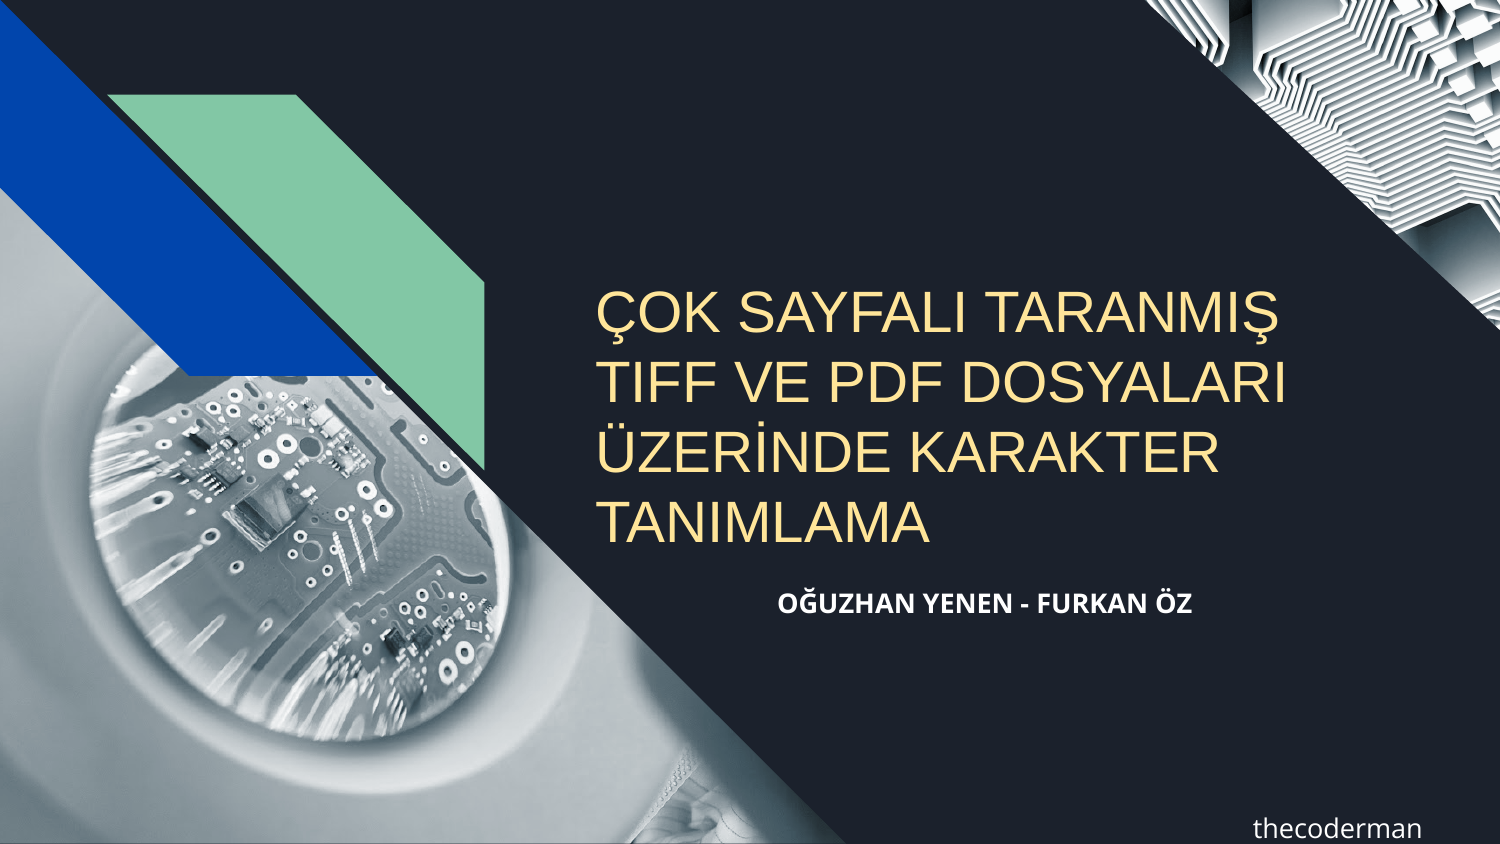

# ÇOK SAYFALI TARANMIŞ TIFF VE PDF DOSYALARI ÜZERİNDE KARAKTER TANIMLAMA
OĞUZHAN YENEN - FURKAN ÖZ
thecoderman